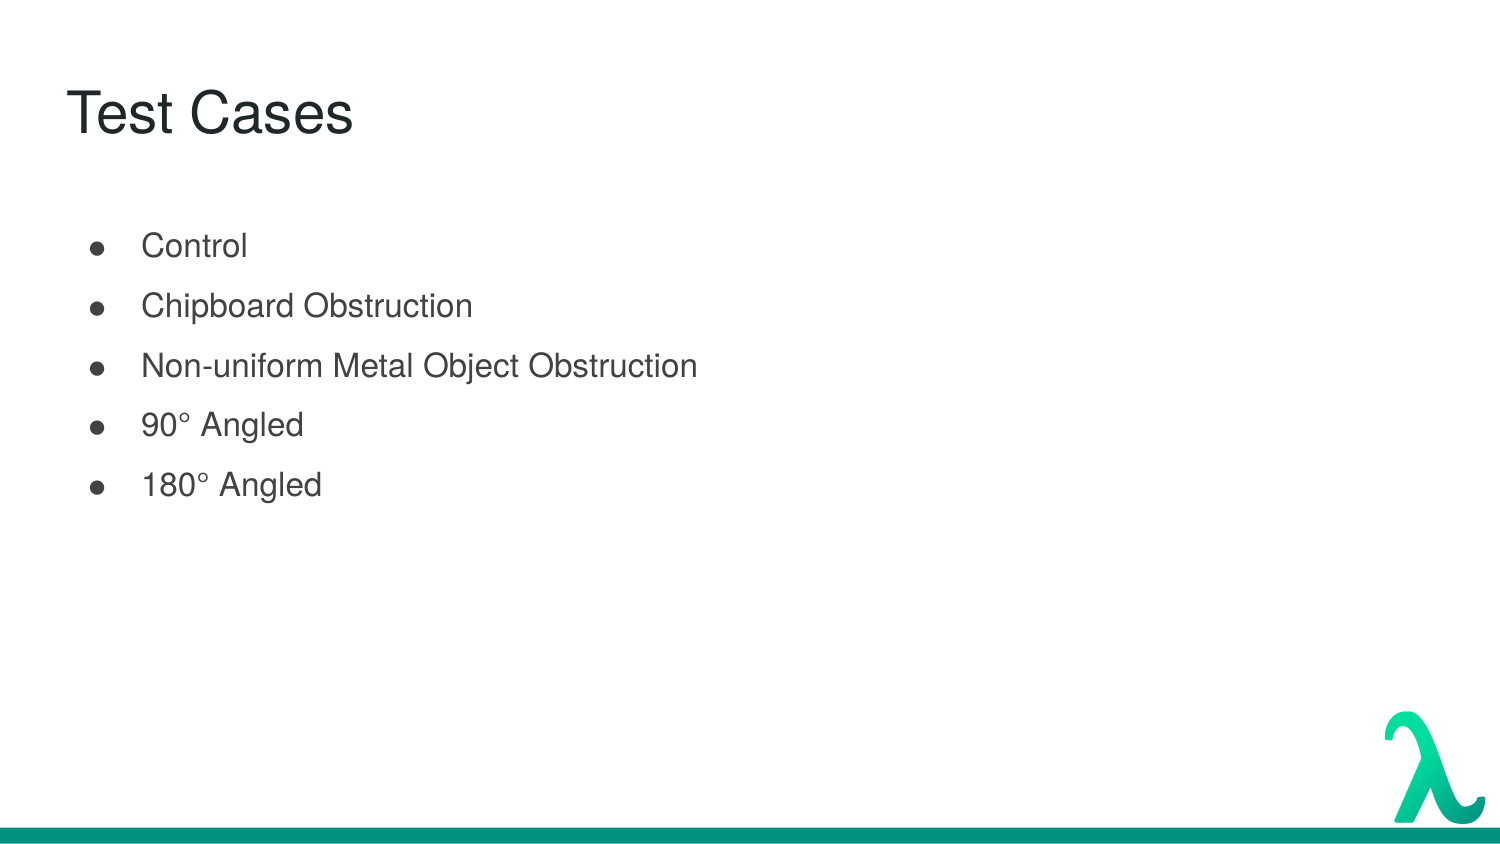

# Test Cases
Control
Chipboard Obstruction
Non-uniform Metal Object Obstruction
90° Angled
180° Angled